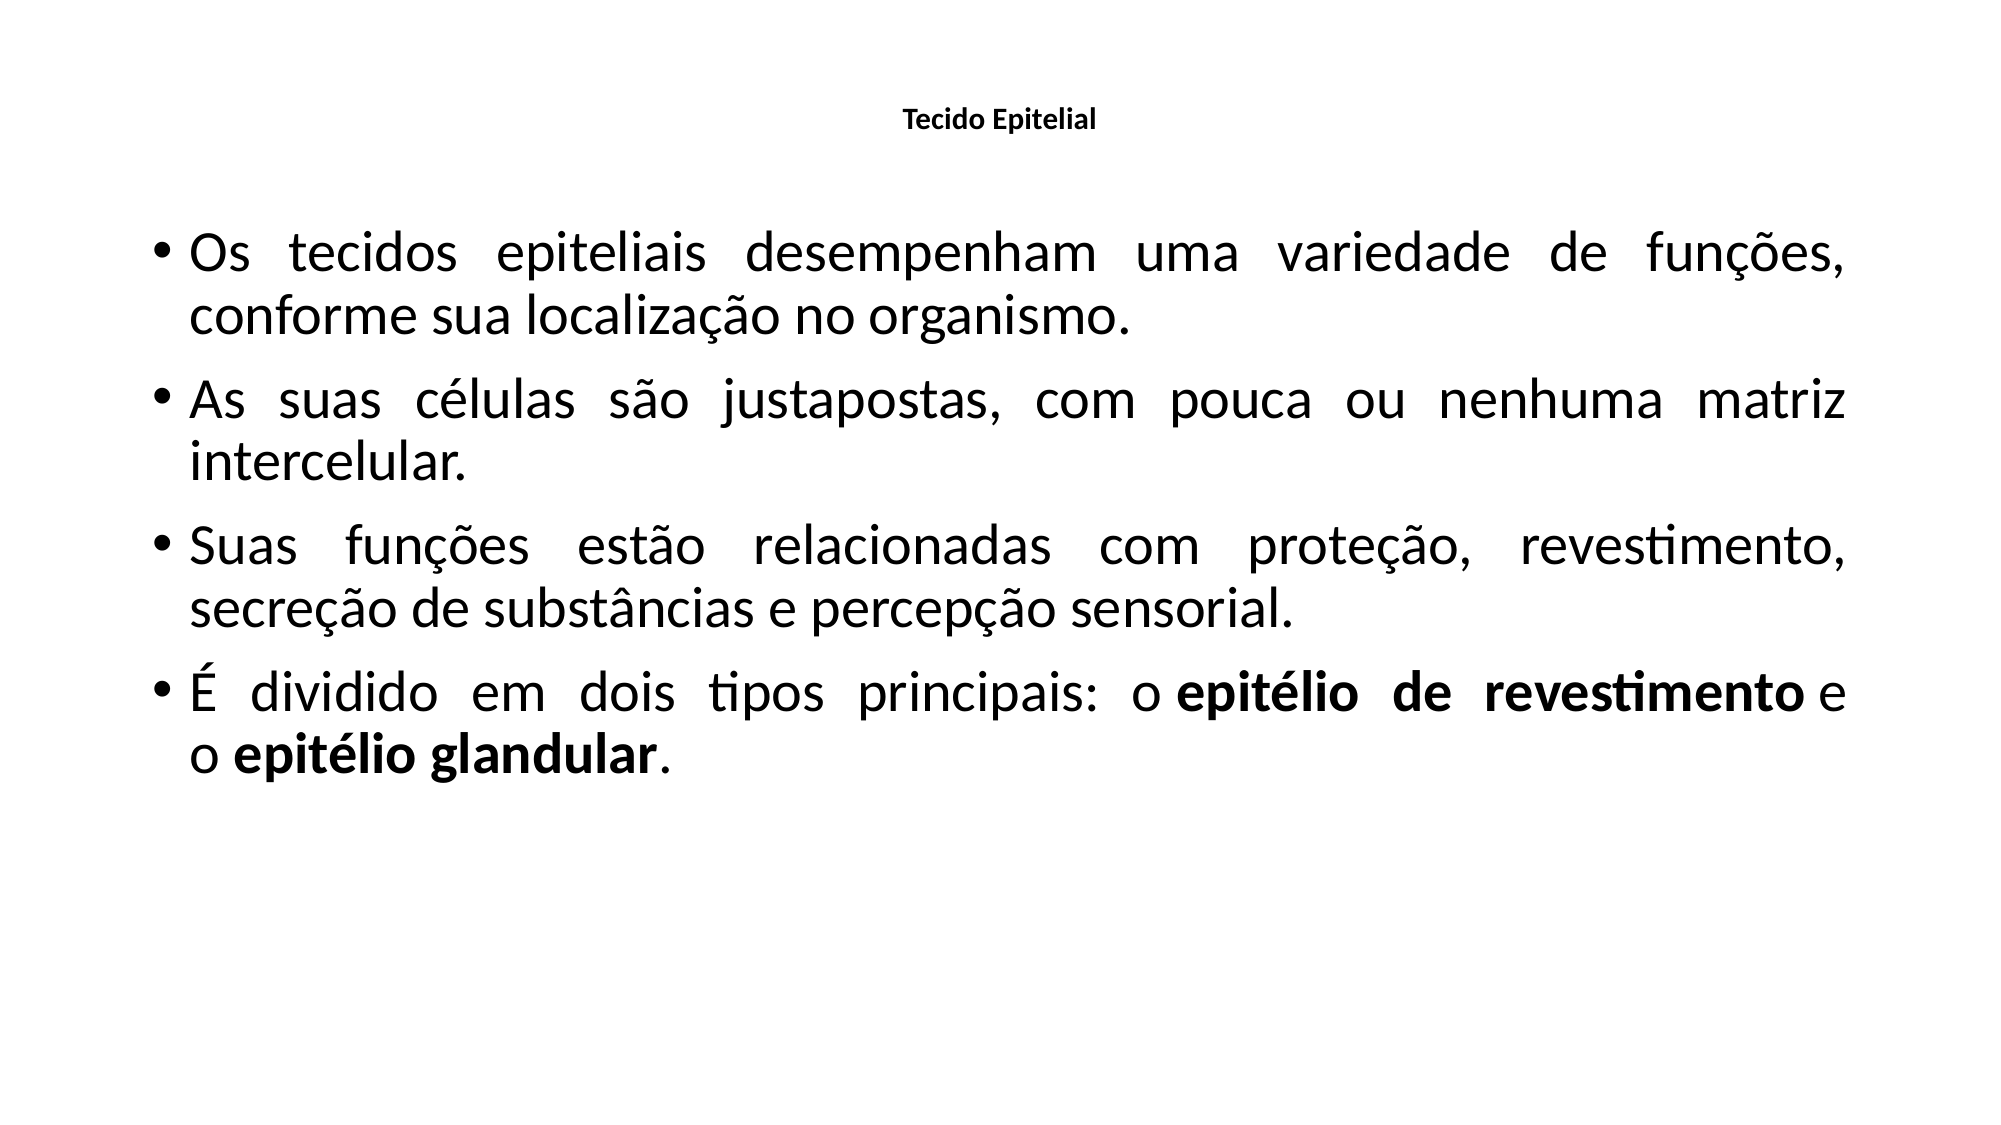

# Tecido Epitelial
Os tecidos epiteliais desempenham uma variedade de funções, conforme sua localização no organismo.
As suas células são justapostas, com pouca ou nenhuma matriz intercelular.
Suas funções estão relacionadas com proteção, revestimento, secreção de substâncias e percepção sensorial.
É dividido em dois tipos principais: o epitélio de revestimento e o epitélio glandular.